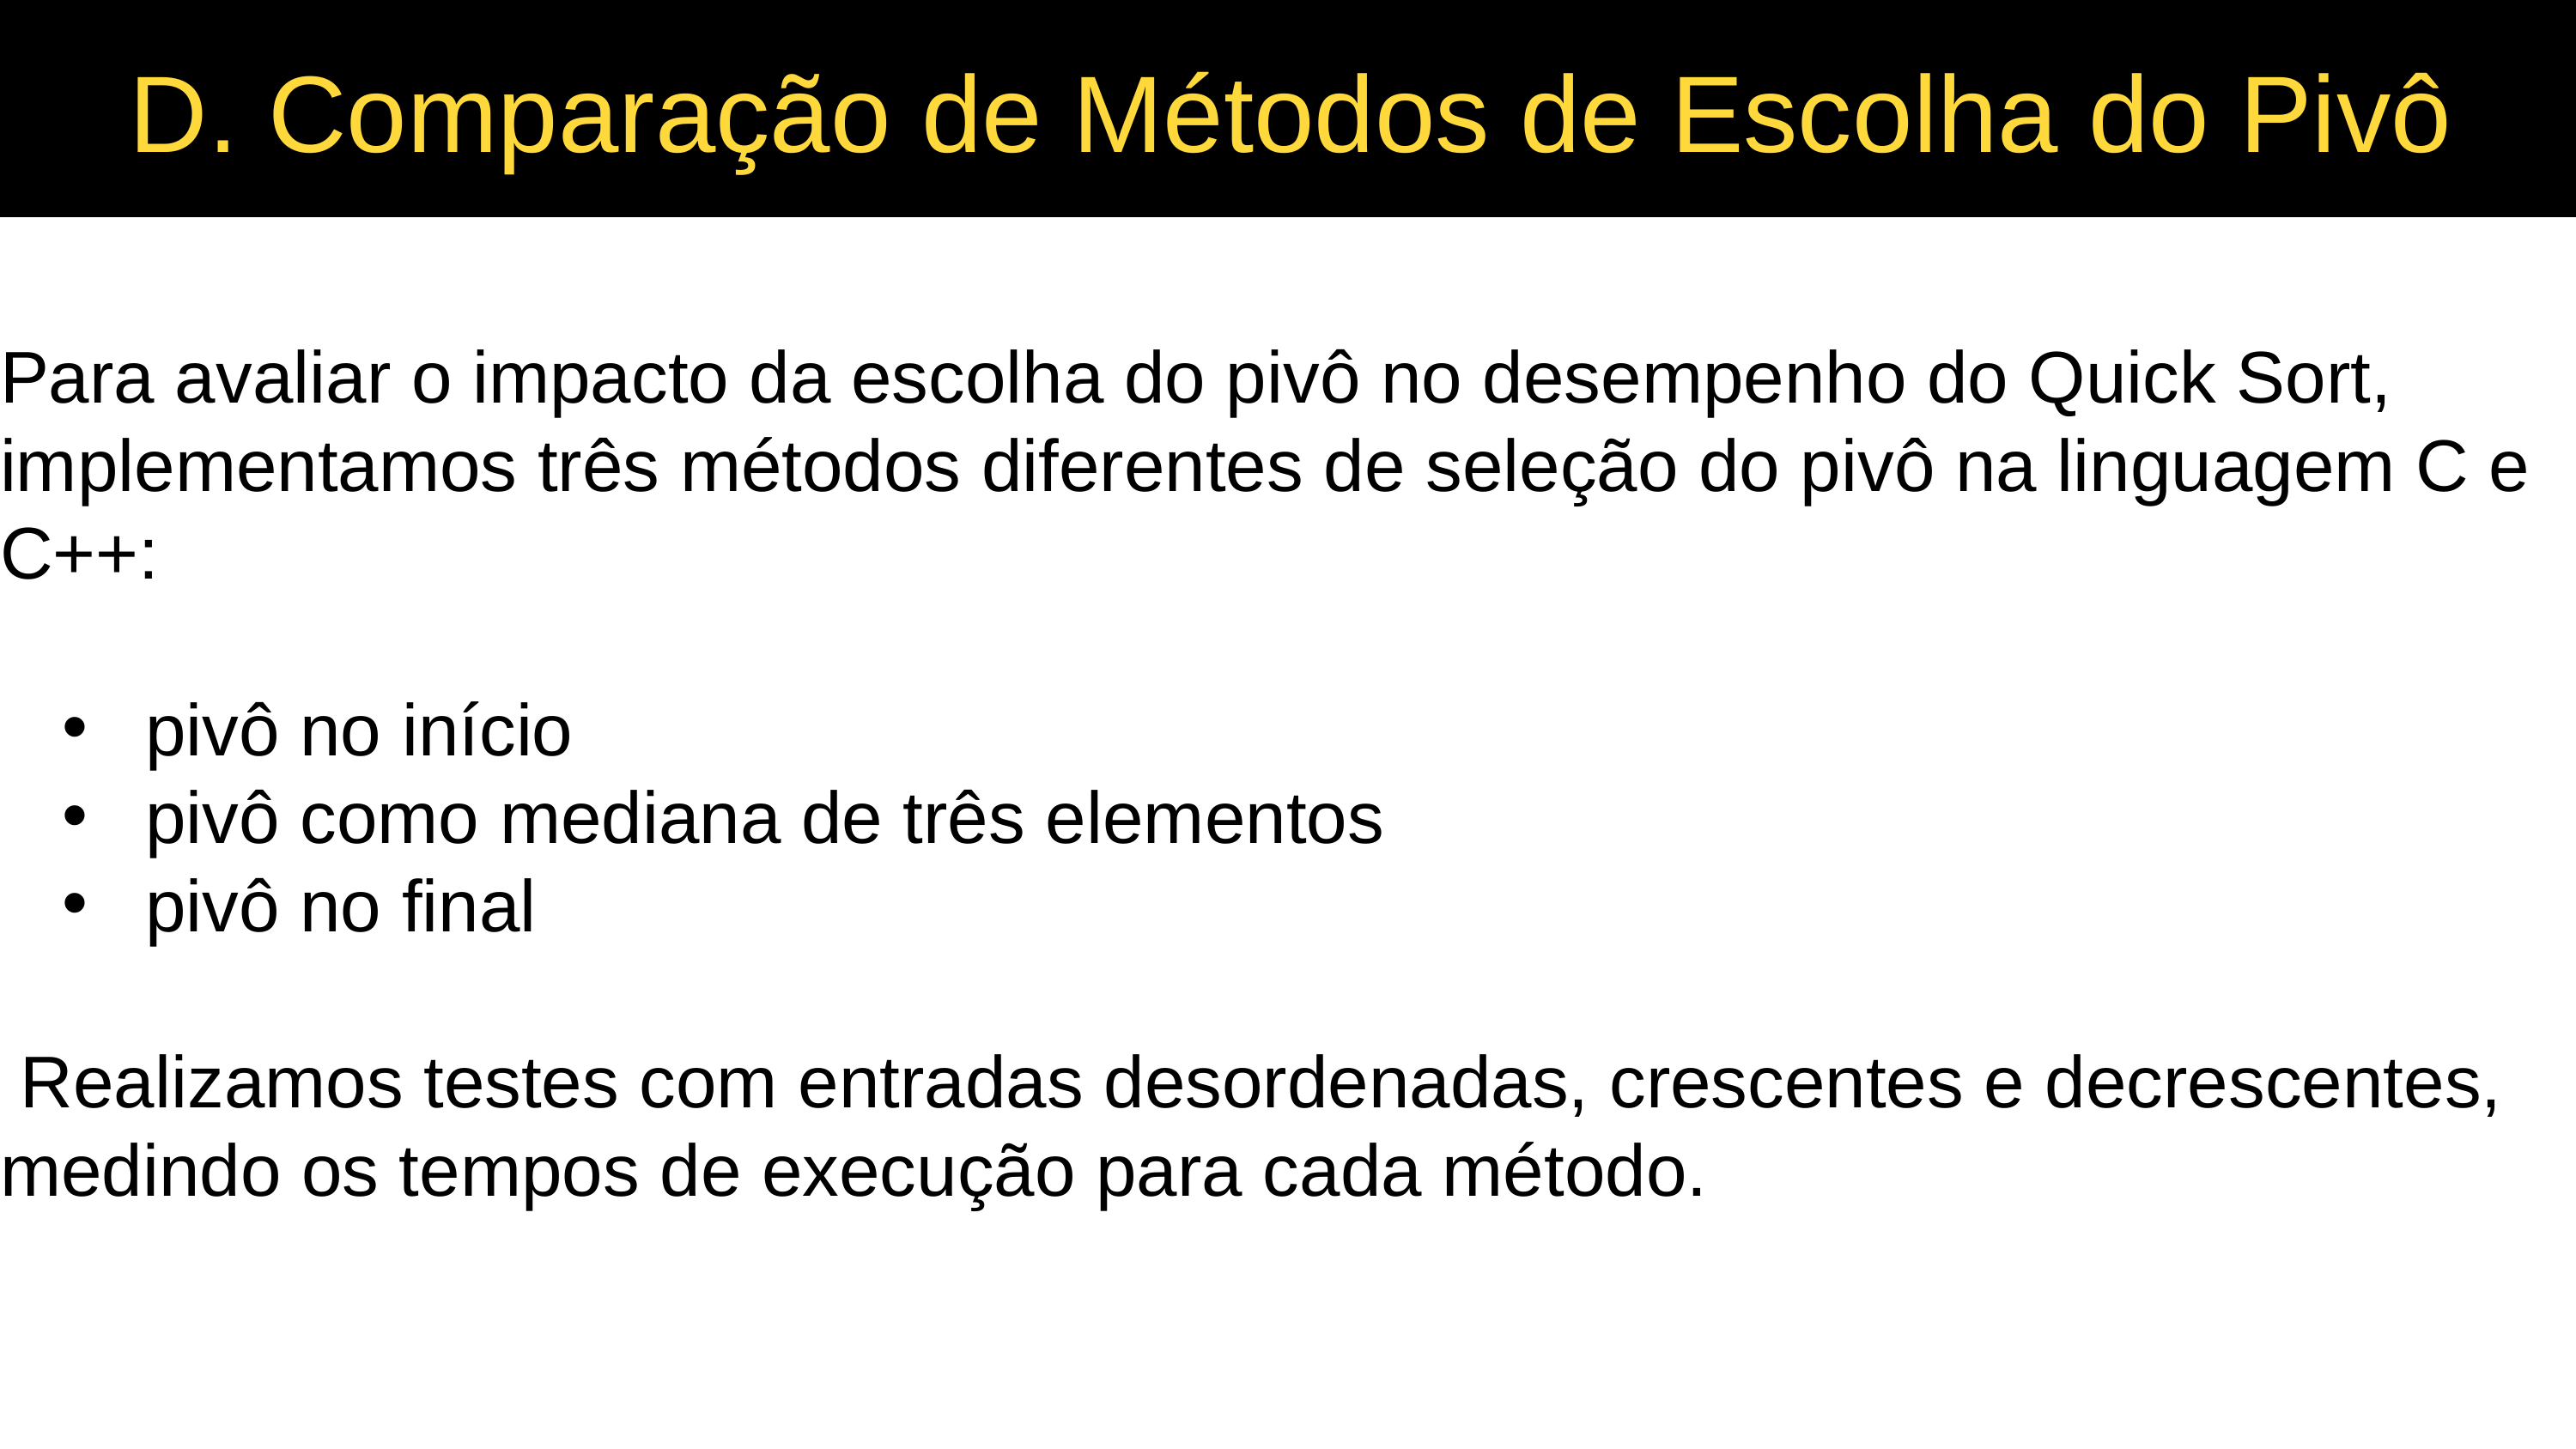

D. Comparação de Métodos de Escolha do Pivô
Para avaliar o impacto da escolha do pivô no desempenho do Quick Sort, implementamos três métodos diferentes de seleção do pivô na linguagem C e C++:

 pivô no início
 pivô como mediana de três elementos
 pivô no final

 Realizamos testes com entradas desordenadas, crescentes e decrescentes, medindo os tempos de execução para cada método.